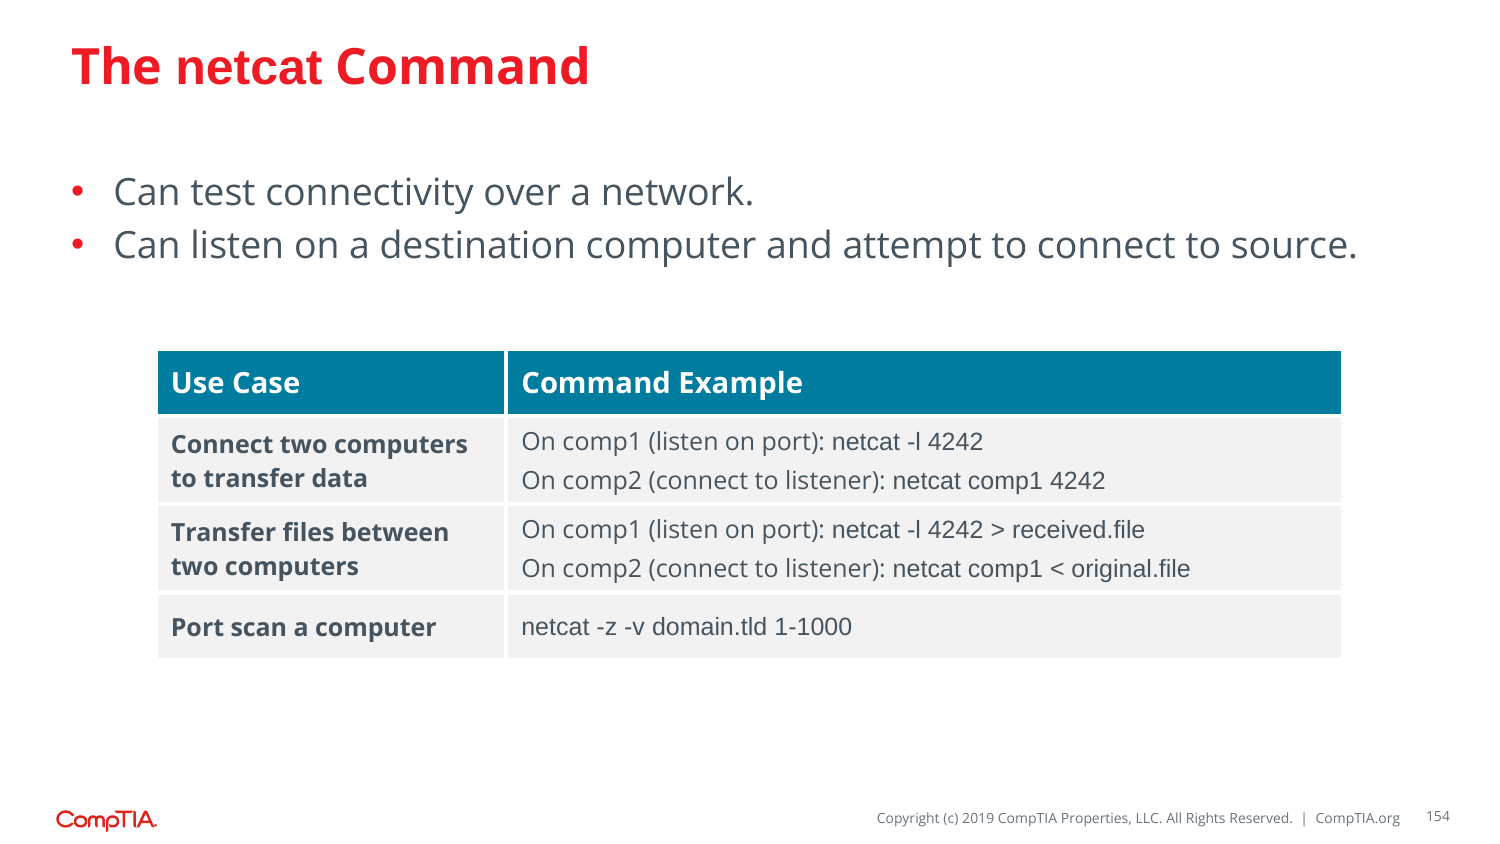

# The netcat Command
Can test connectivity over a network.
Can listen on a destination computer and attempt to connect to source.
| Use Case | Command Example |
| --- | --- |
| Connect two computers to transfer data | On comp1 (listen on port): netcat -l 4242 On comp2 (connect to listener): netcat comp1 4242 |
| Transfer files between two computers | On comp1 (listen on port): netcat -l 4242 > received.file On comp2 (connect to listener): netcat comp1 < original.file |
| Port scan a computer | netcat -z -v domain.tld 1-1000 |
154